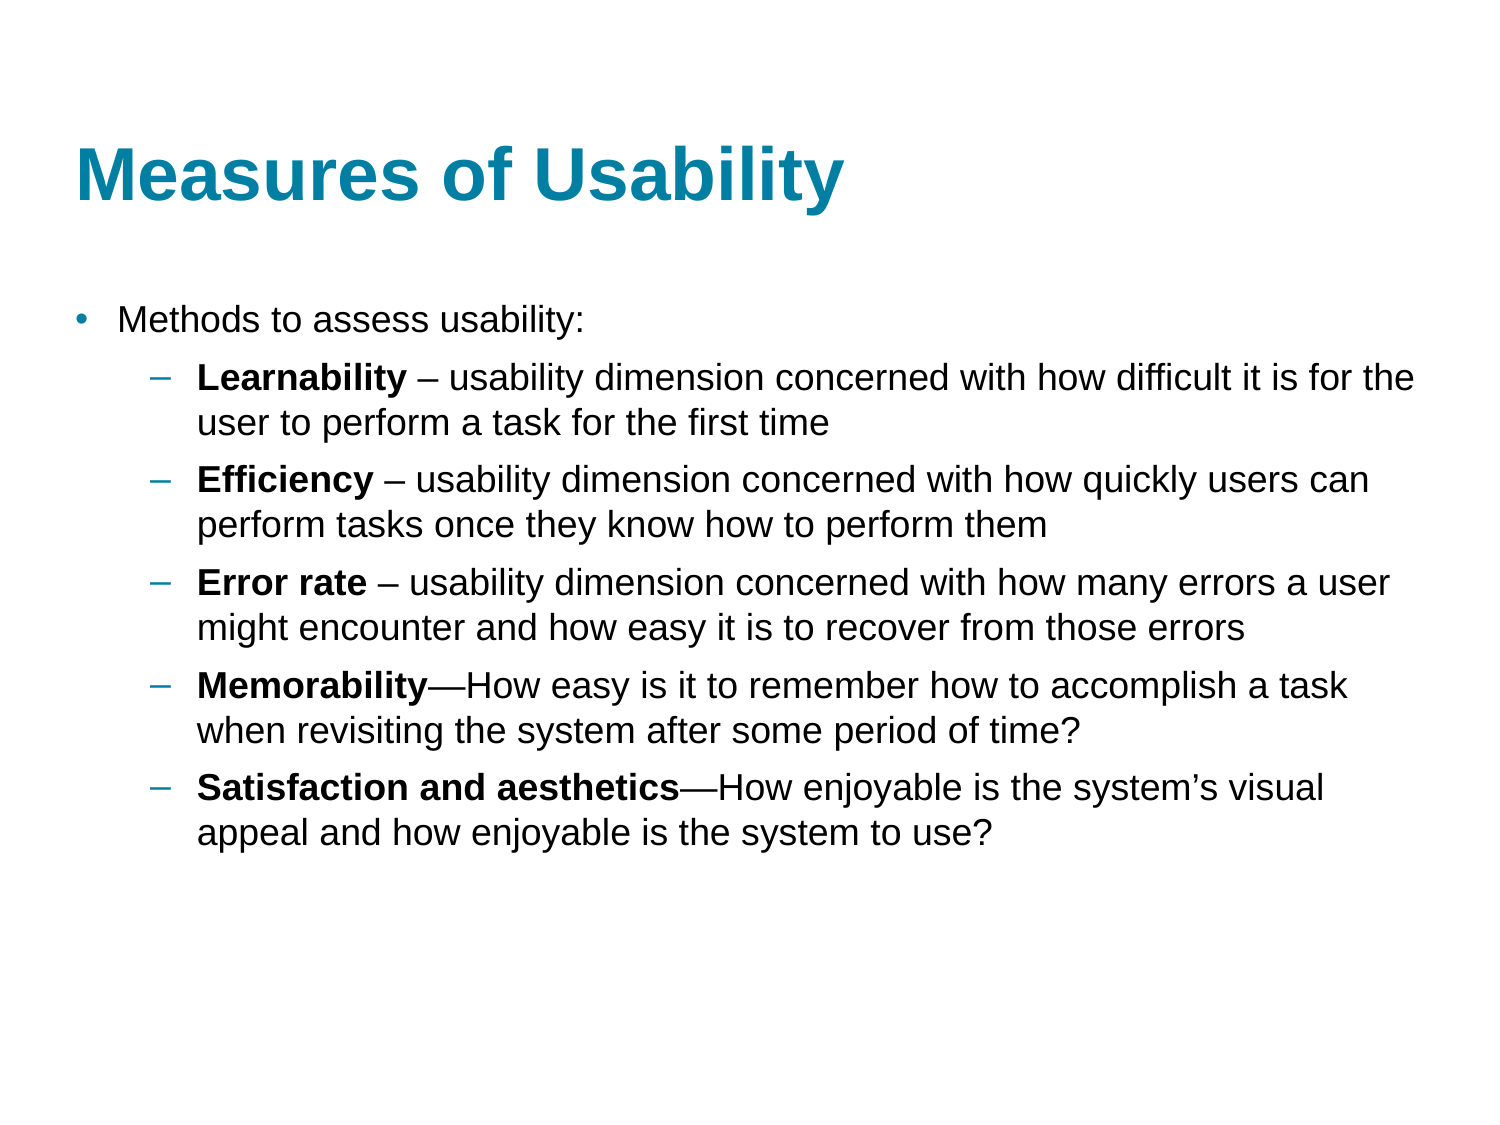

# Measures of Usability
Methods to assess usability:
Learnability – usability dimension concerned with how difficult it is for the user to perform a task for the first time
Efficiency – usability dimension concerned with how quickly users can perform tasks once they know how to perform them
Error rate – usability dimension concerned with how many errors a user might encounter and how easy it is to recover from those errors
Memorability—How easy is it to remember how to accomplish a task when revisiting the system after some period of time?
Satisfaction and aesthetics—How enjoyable is the system’s visual appeal and how enjoyable is the system to use?